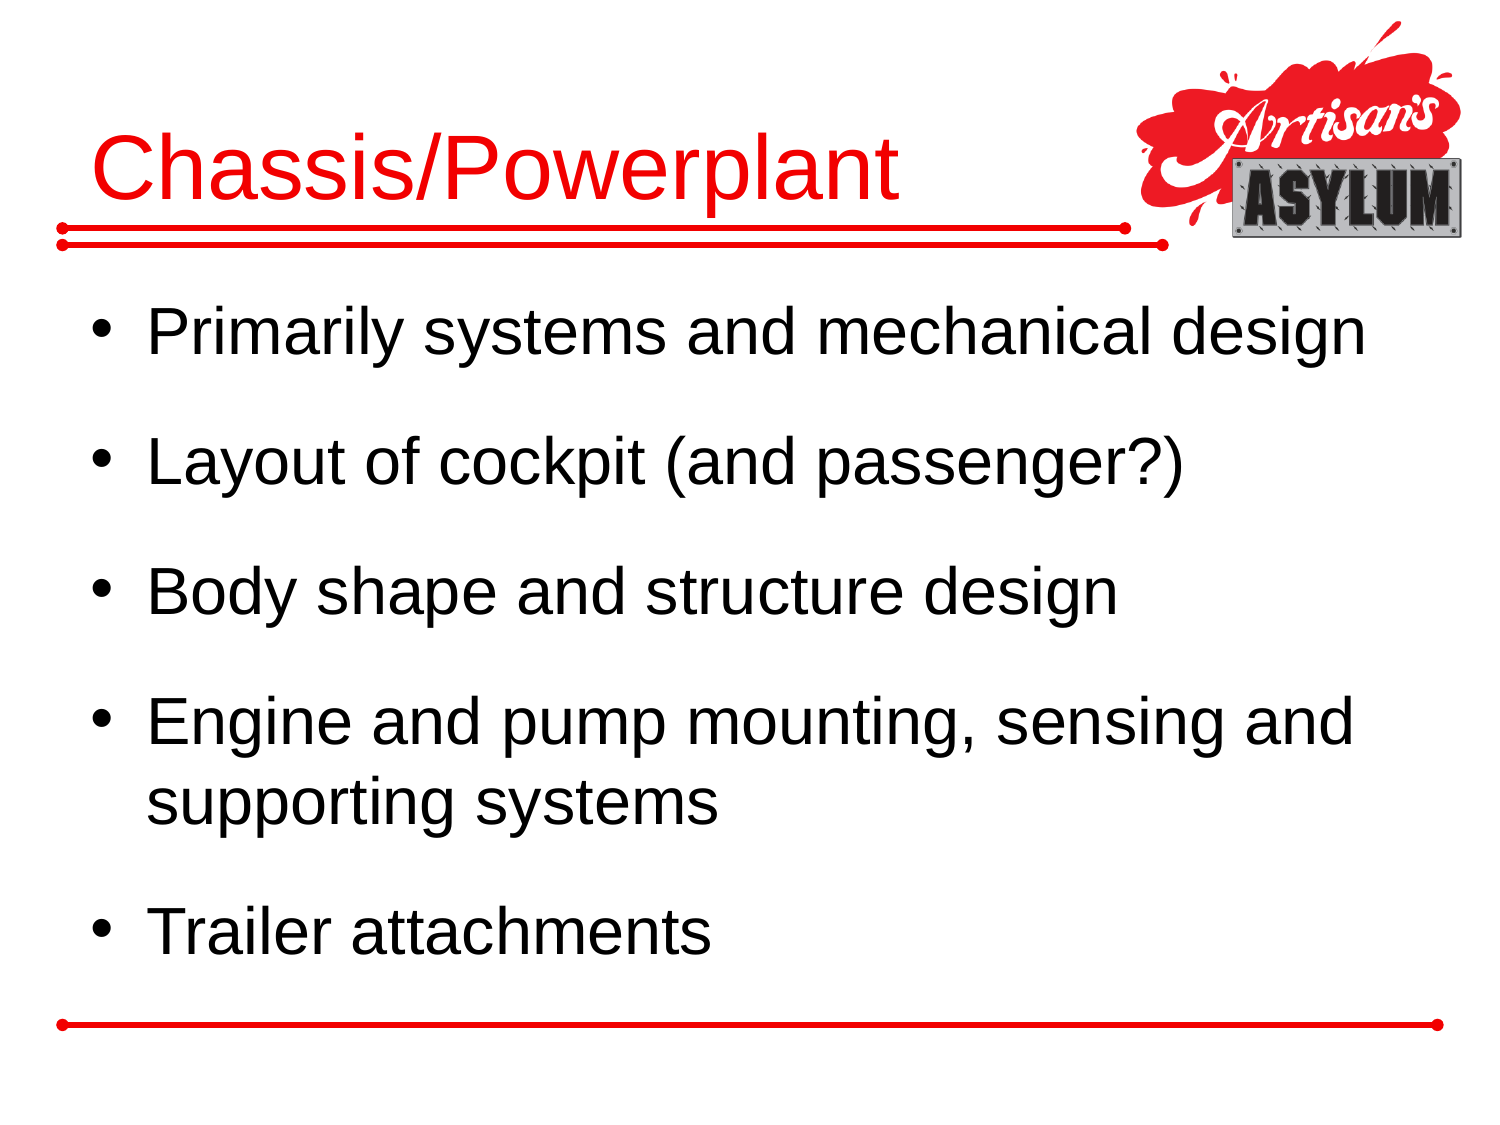

# Chassis/Powerplant
Primarily systems and mechanical design
Layout of cockpit (and passenger?)
Body shape and structure design
Engine and pump mounting, sensing and supporting systems
Trailer attachments